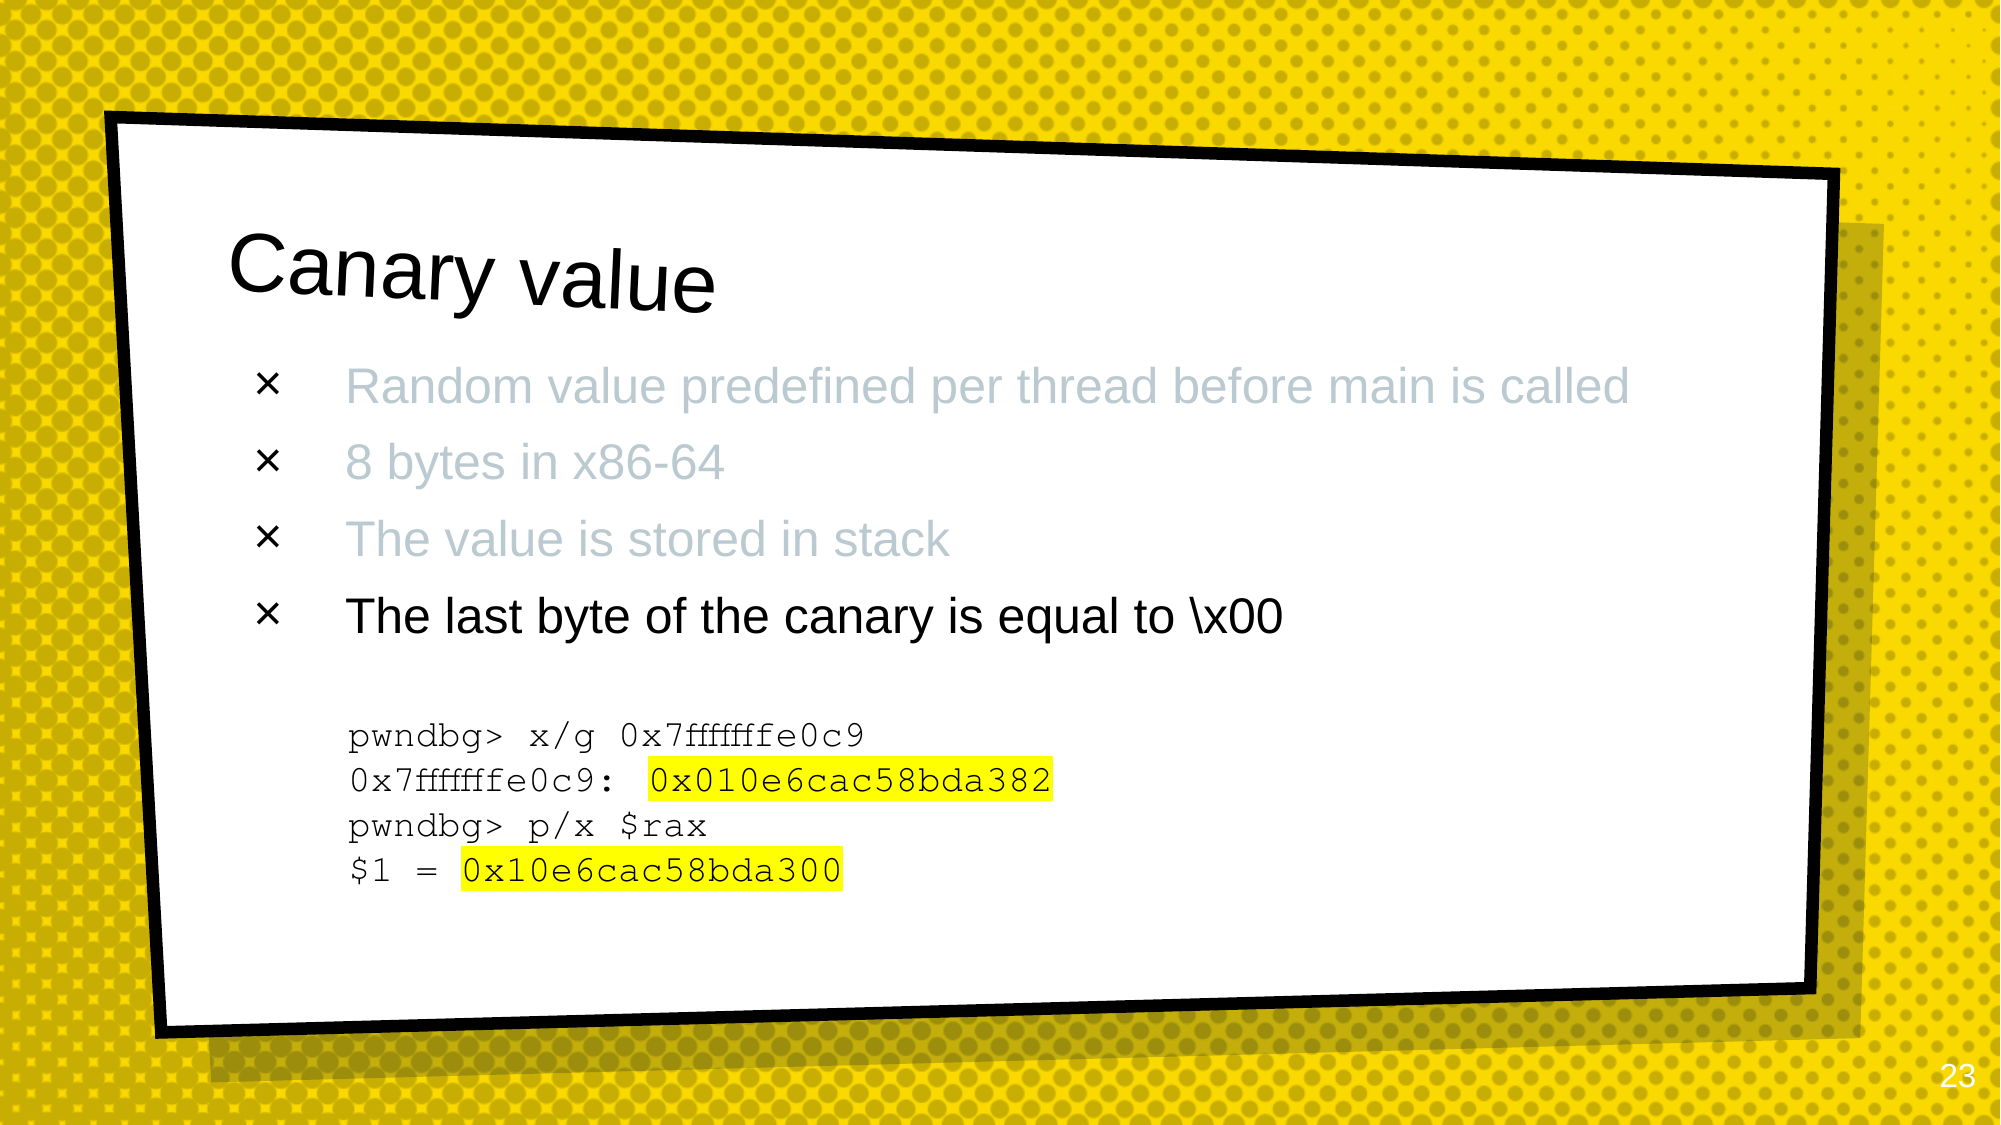

# Canary value
Random value predefined per thread before main is called
8 bytes in x86-64
The value is stored in stack
The last byte of the canary is equal to \x00

pwndbg> x/g 0x7fffffffe0c9
0x7fffffffe0c9:	0x010e6cac58bda382
pwndbg> p/x $rax
$1 = 0x10e6cac58bda300
23